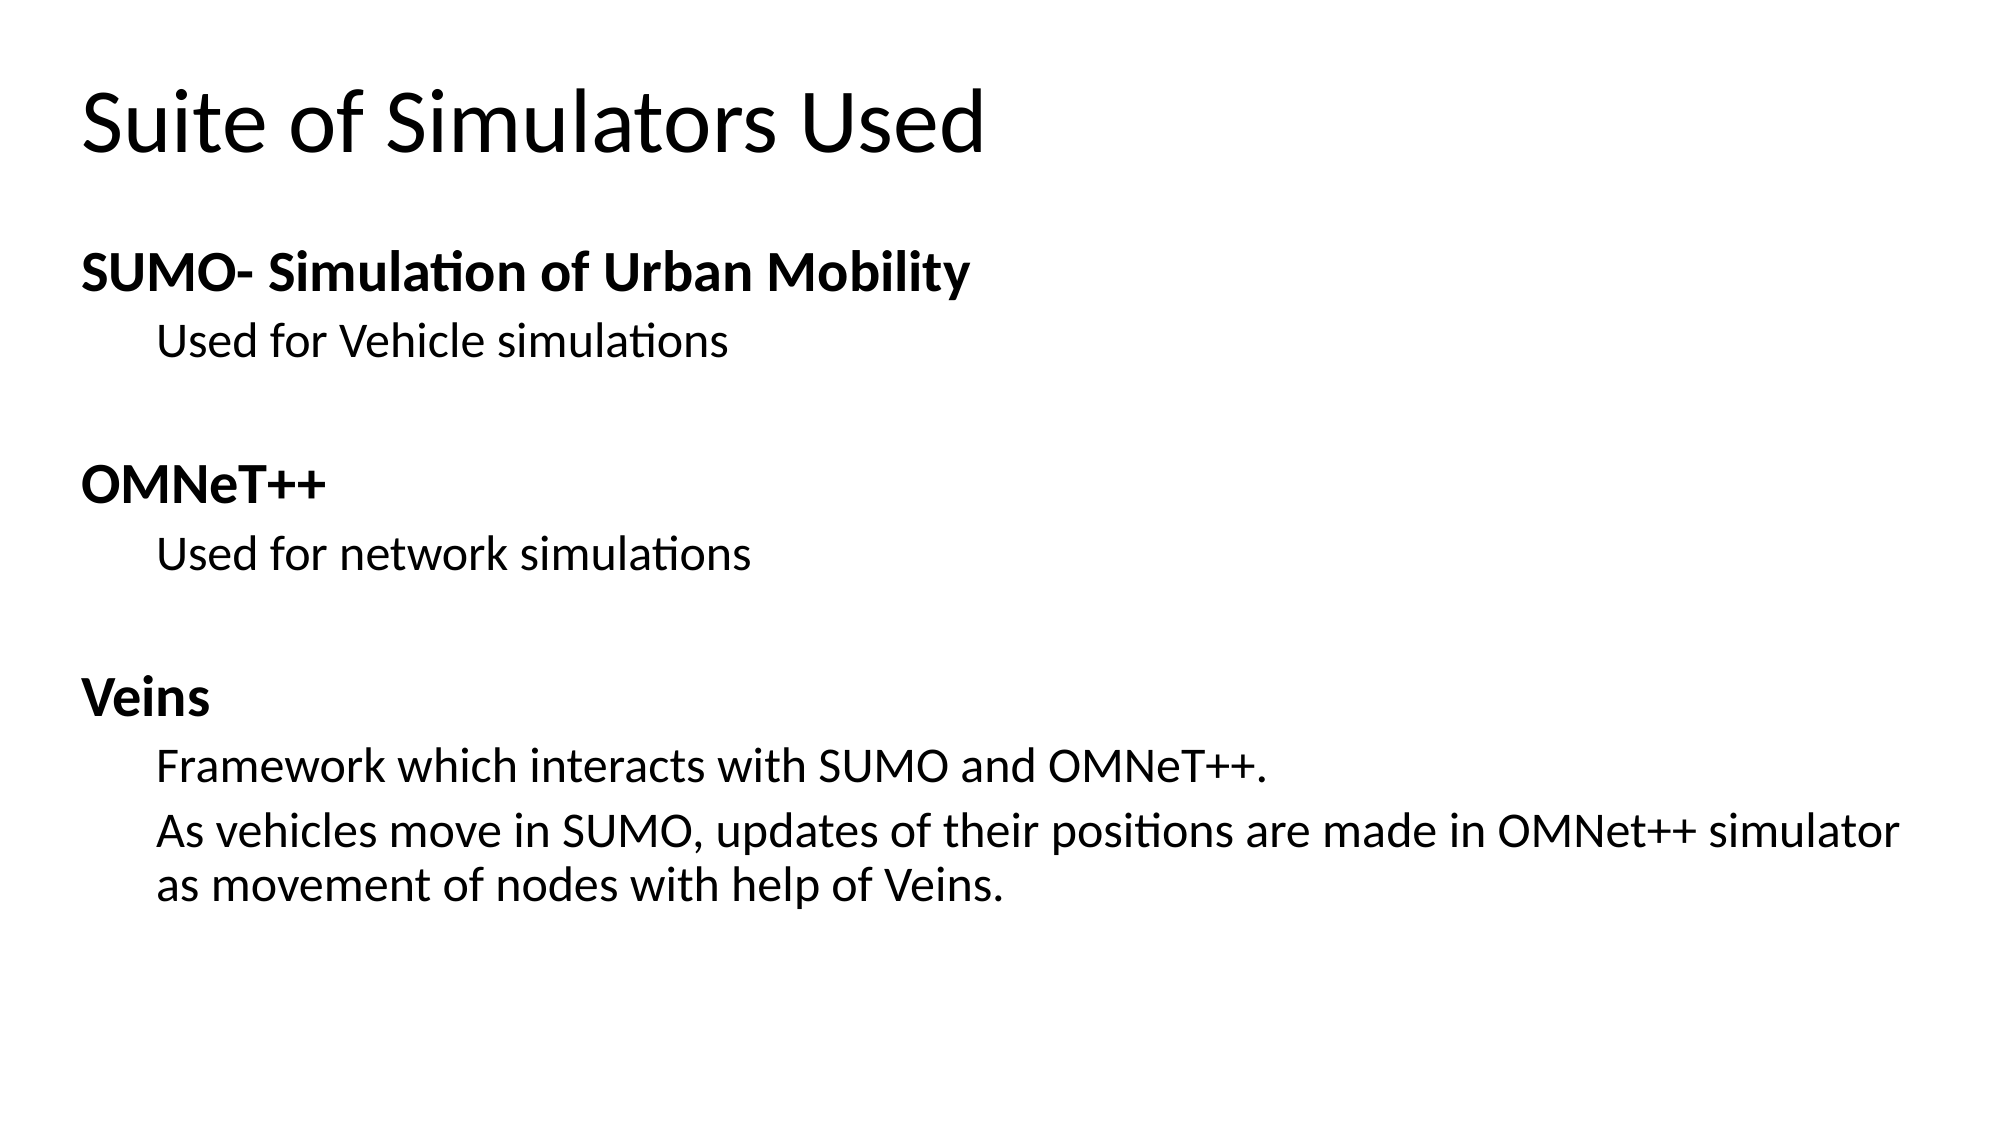

# Suite of Simulators Used
SUMO- Simulation of Urban Mobility
Used for Vehicle simulations

OMNeT++
Used for network simulations

Veins
Framework which interacts with SUMO and OMNeT++.
As vehicles move in SUMO, updates of their positions are made in OMNet++ simulator as movement of nodes with help of Veins.